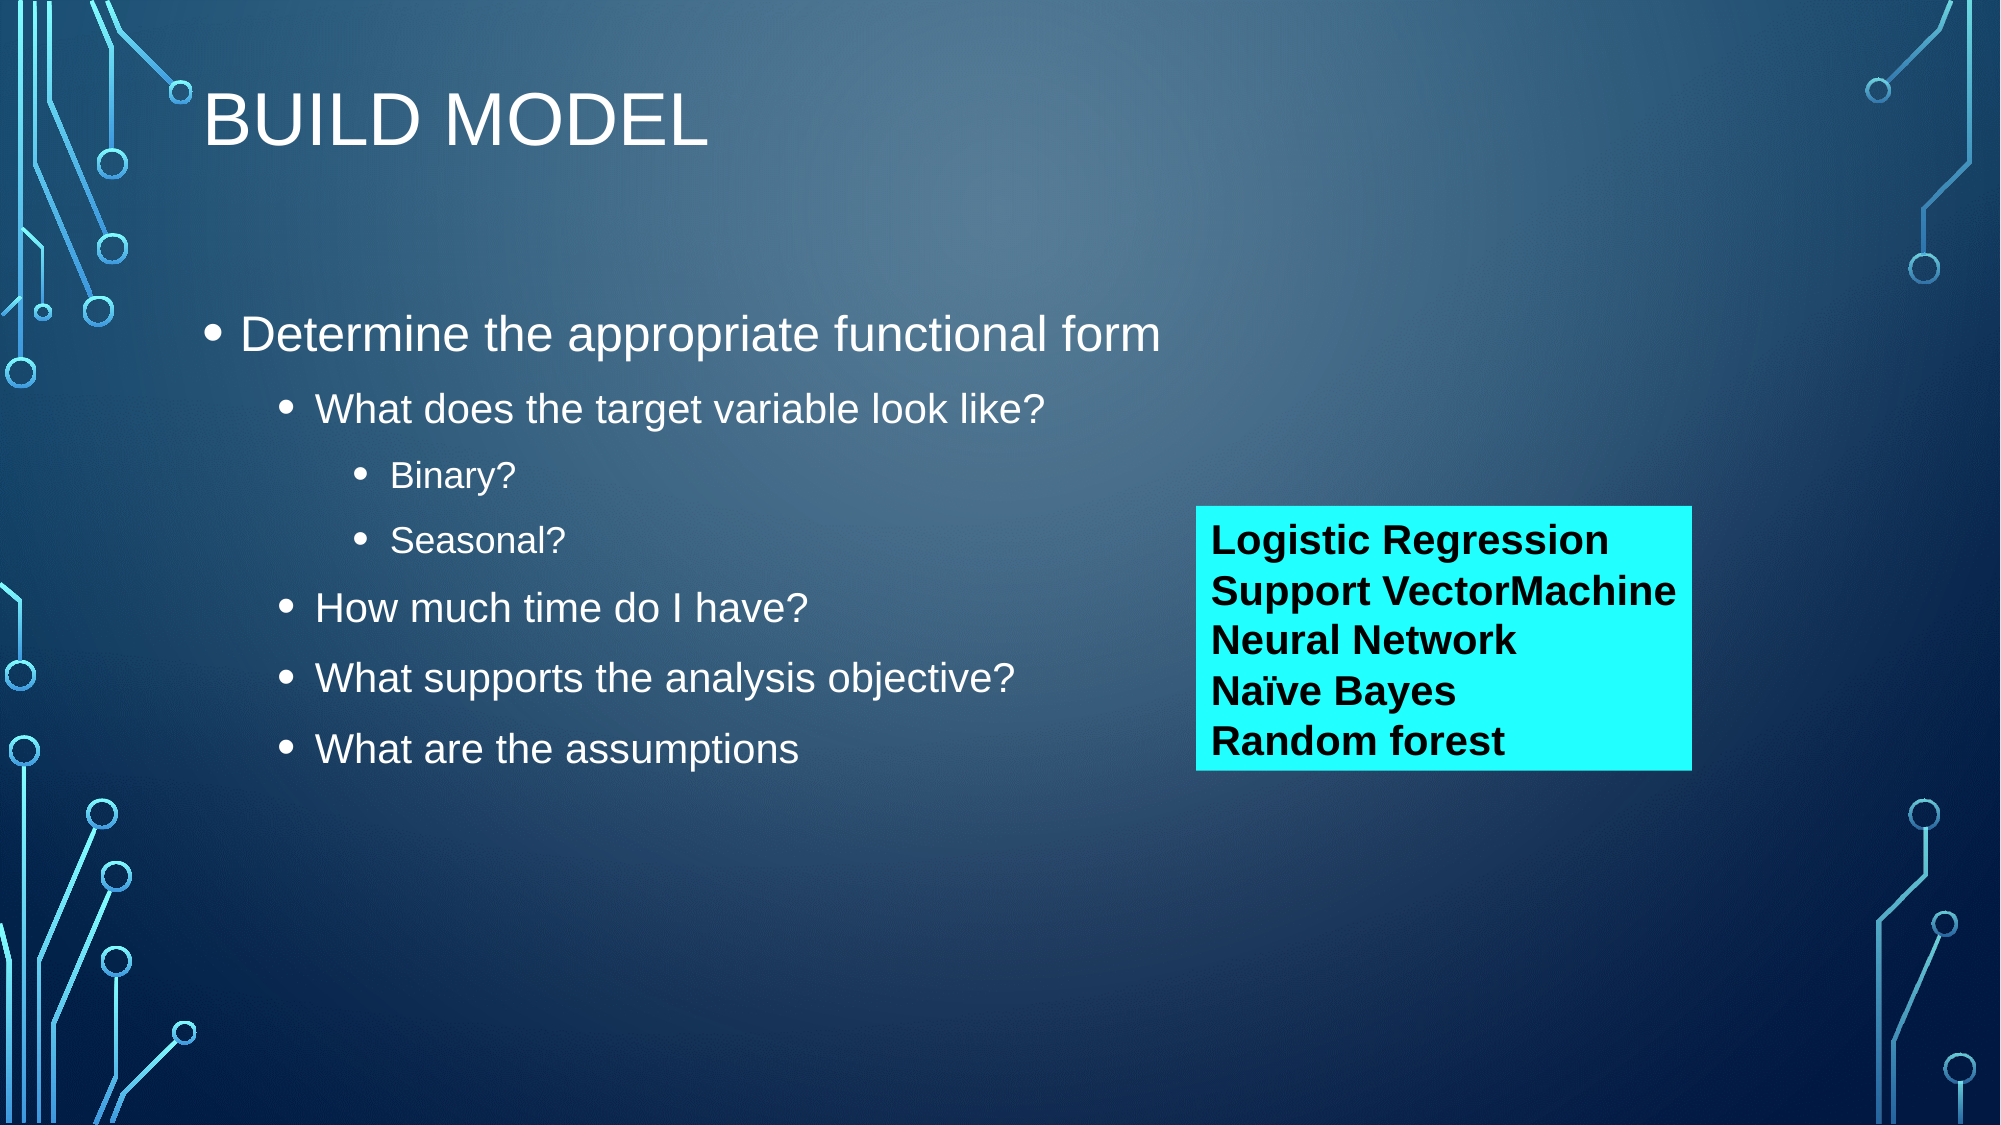

# Build Model
Determine the appropriate functional form
What does the target variable look like?
Binary?
Seasonal?
How much time do I have?
What supports the analysis objective?
What are the assumptions
Logistic Regression
Support VectorMachine
Neural Network
Naïve Bayes
Random forest